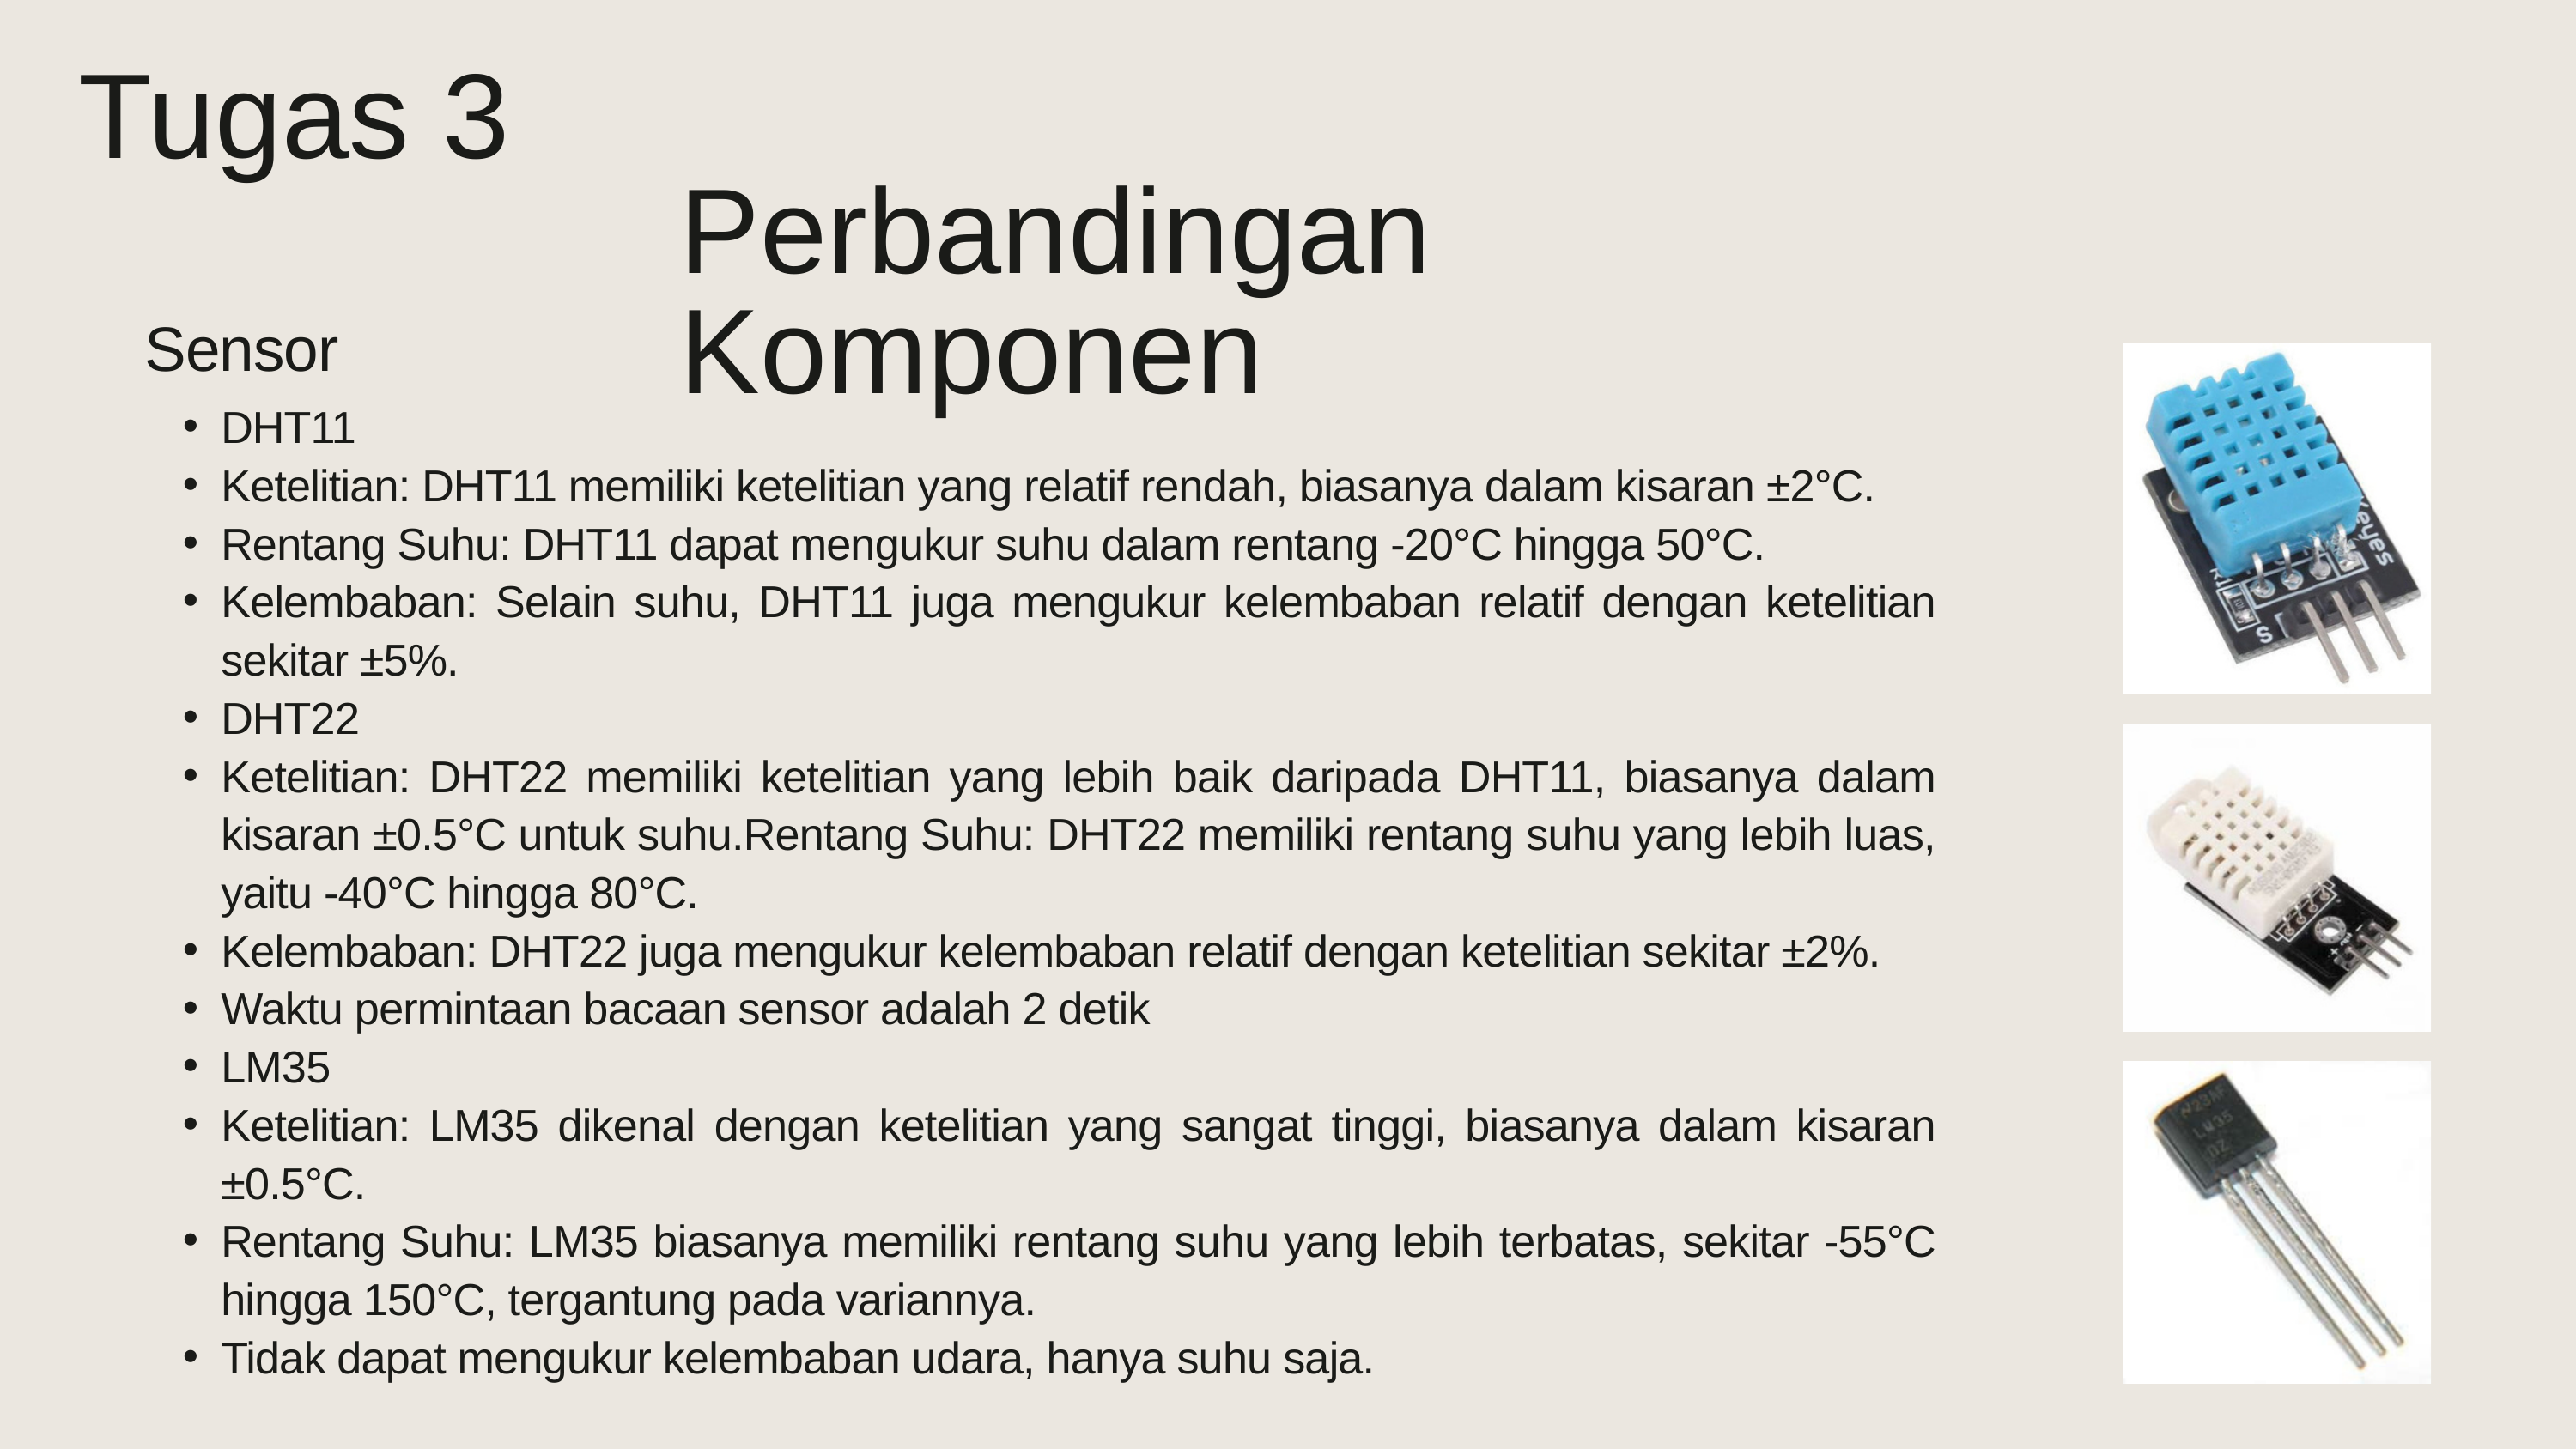

Tugas 3
Perbandingan Komponen
Sensor

DHT11
Ketelitian: DHT11 memiliki ketelitian yang relatif rendah, biasanya dalam kisaran ±2°C.
Rentang Suhu: DHT11 dapat mengukur suhu dalam rentang -20°C hingga 50°C.
Kelembaban: Selain suhu, DHT11 juga mengukur kelembaban relatif dengan ketelitian sekitar ±5%.
DHT22
Ketelitian: DHT22 memiliki ketelitian yang lebih baik daripada DHT11, biasanya dalam kisaran ±0.5°C untuk suhu.Rentang Suhu: DHT22 memiliki rentang suhu yang lebih luas, yaitu -40°C hingga 80°C.
Kelembaban: DHT22 juga mengukur kelembaban relatif dengan ketelitian sekitar ±2%.
Waktu permintaan bacaan sensor adalah 2 detik
LM35
Ketelitian: LM35 dikenal dengan ketelitian yang sangat tinggi, biasanya dalam kisaran ±0.5°C.
Rentang Suhu: LM35 biasanya memiliki rentang suhu yang lebih terbatas, sekitar -55°C hingga 150°C, tergantung pada variannya.
Tidak dapat mengukur kelembaban udara, hanya suhu saja.